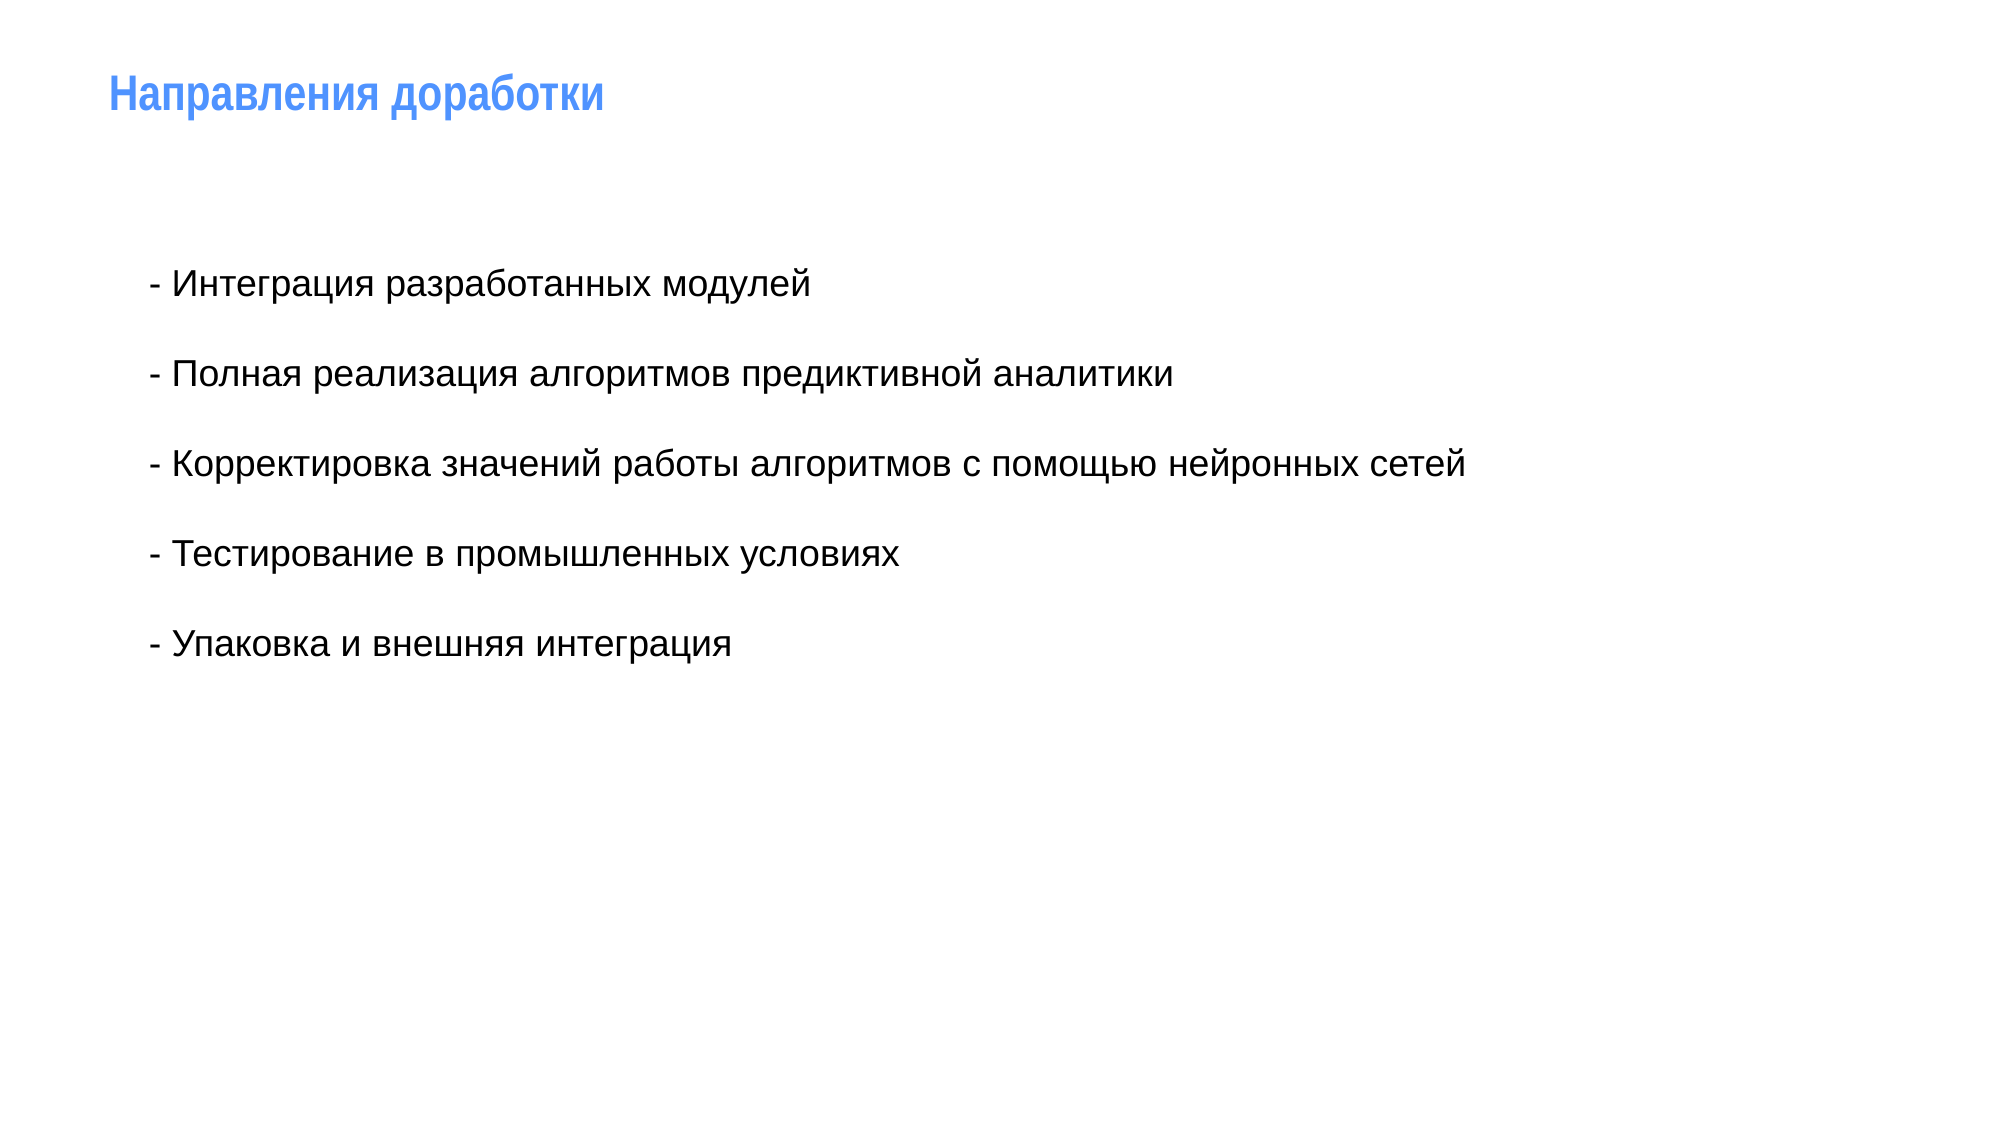

Направления доработки
- Интеграция разработанных модулей

- Полная реализация алгоритмов предиктивной аналитики

- Корректировка значений работы алгоритмов с помощью нейронных сетей

- Тестирование в промышленных условиях

- Упаковка и внешняя интеграция